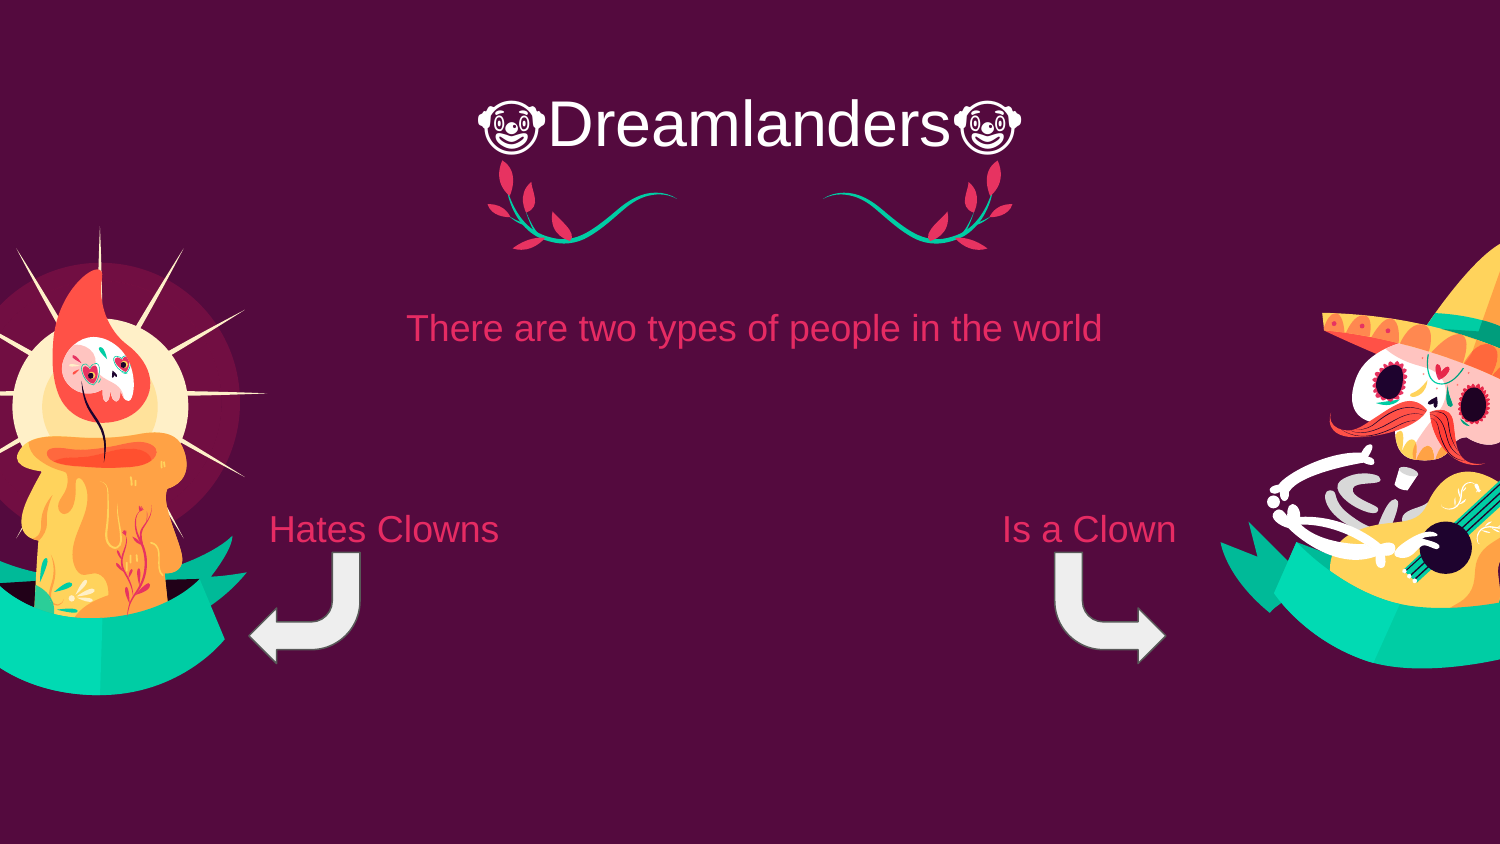

🤡Dreamlanders🤡

There are two types of people in the world
Hates Clowns
# Is a Clown